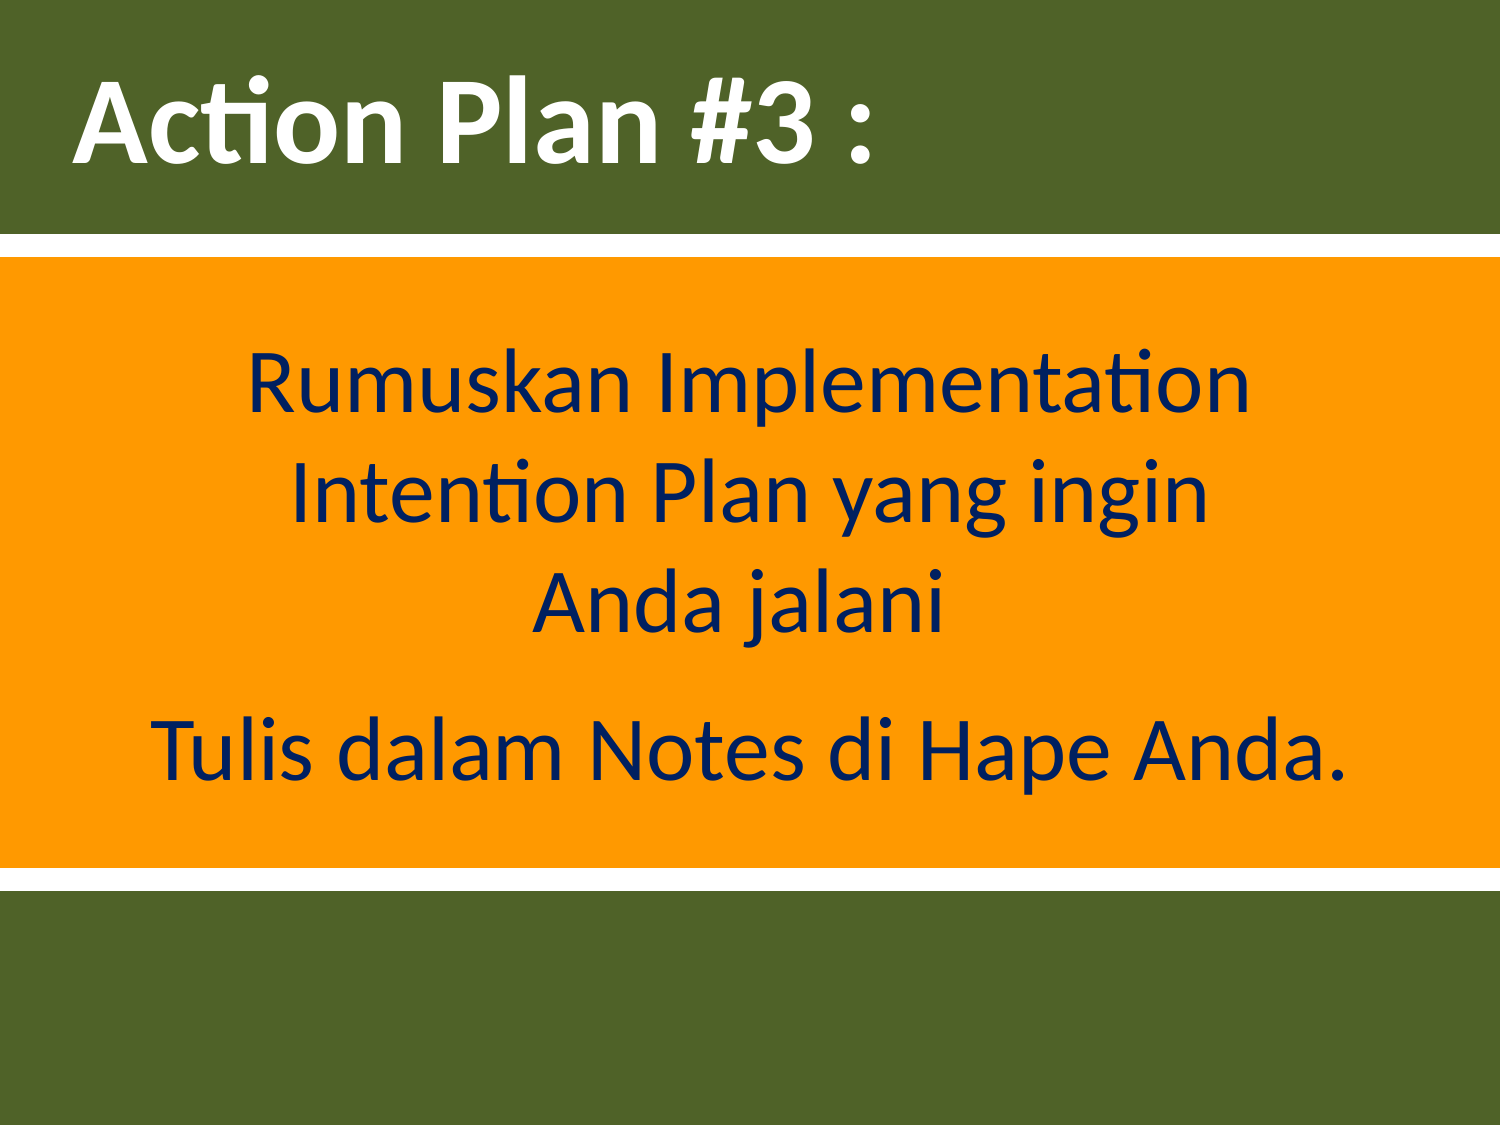

Action Plan #3 :

Rumuskan Implementation Intention Plan yang ingin
Anda jalani
Tulis dalam Notes di Hape Anda.